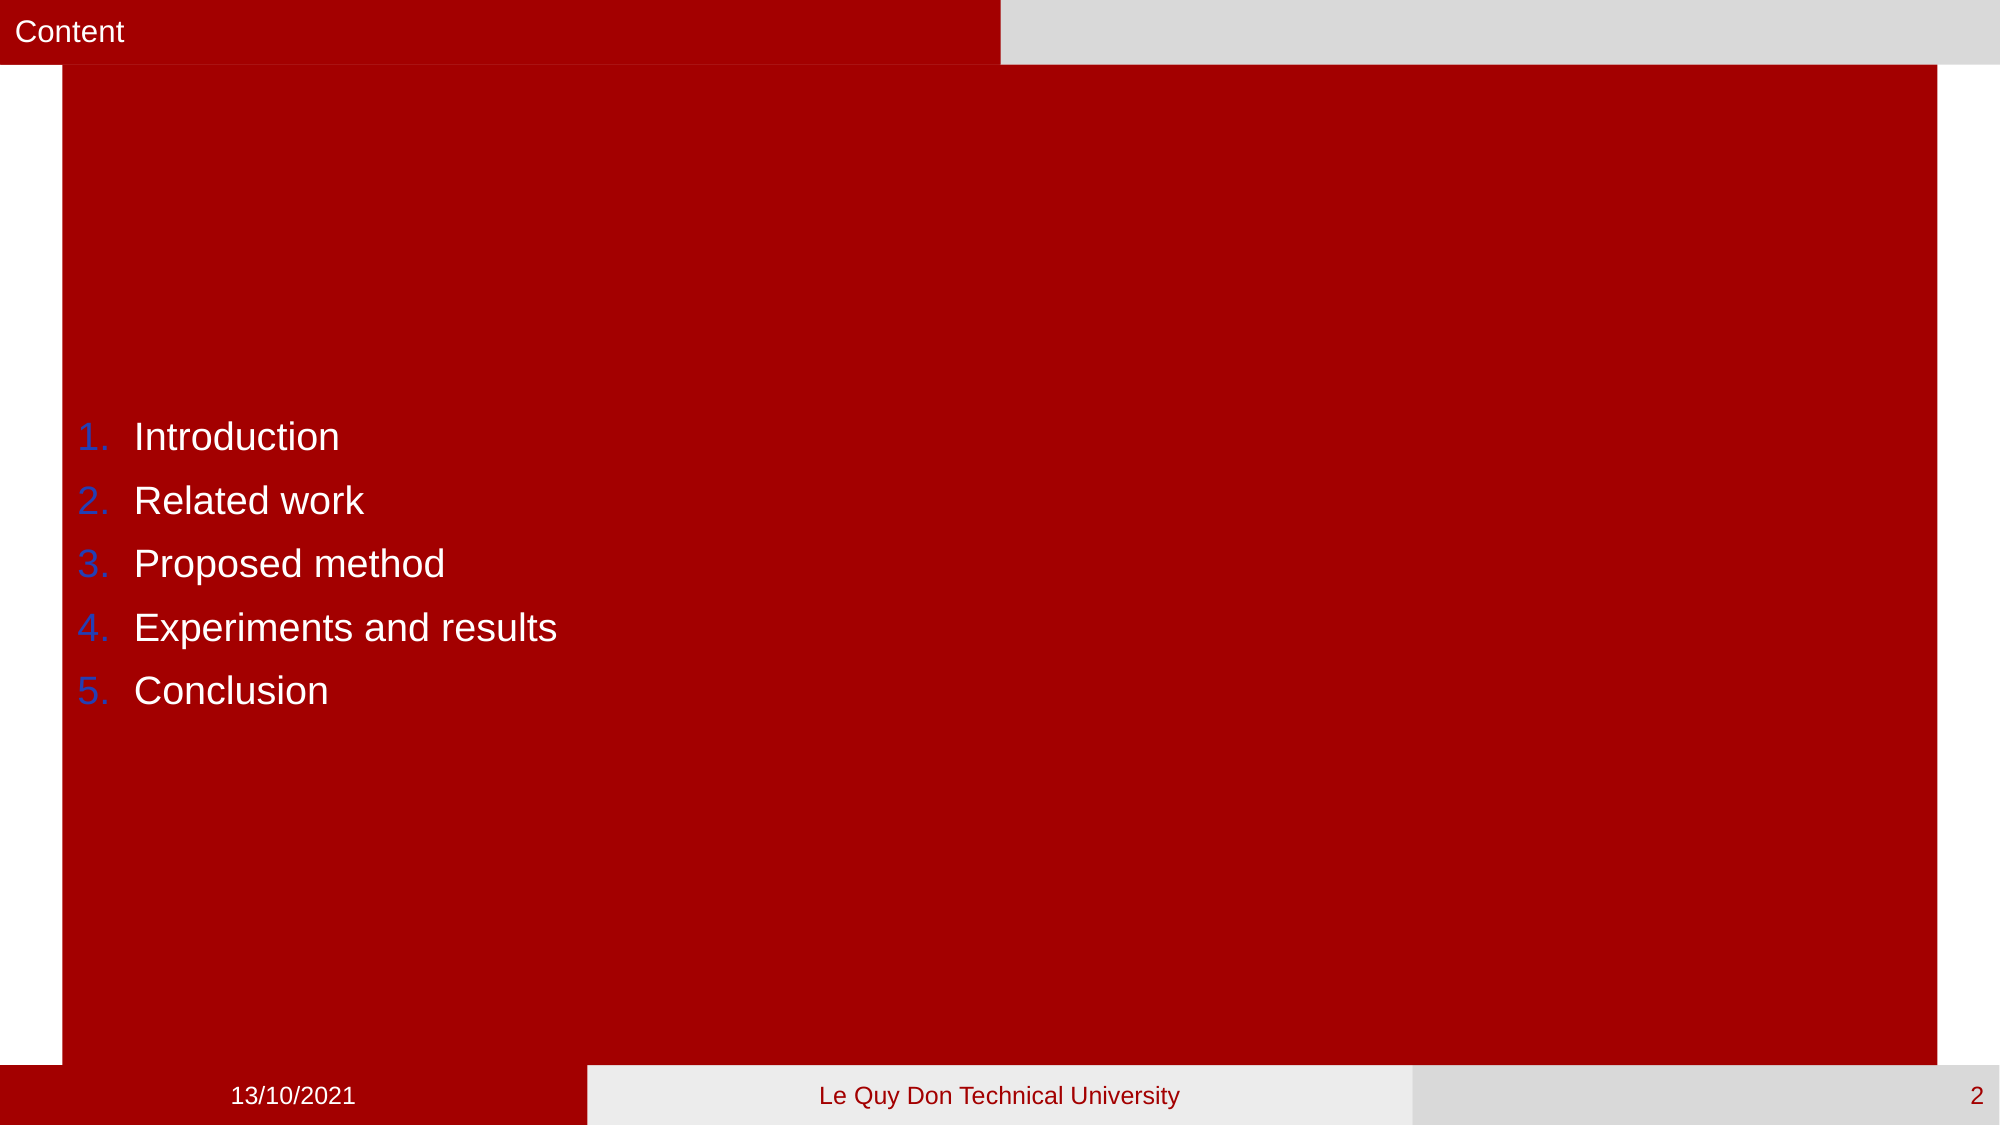

Content

Introduction
Related work
Proposed method
Experiments and results
Conclusion
13/10/2021
Le Quy Don Technical University
2